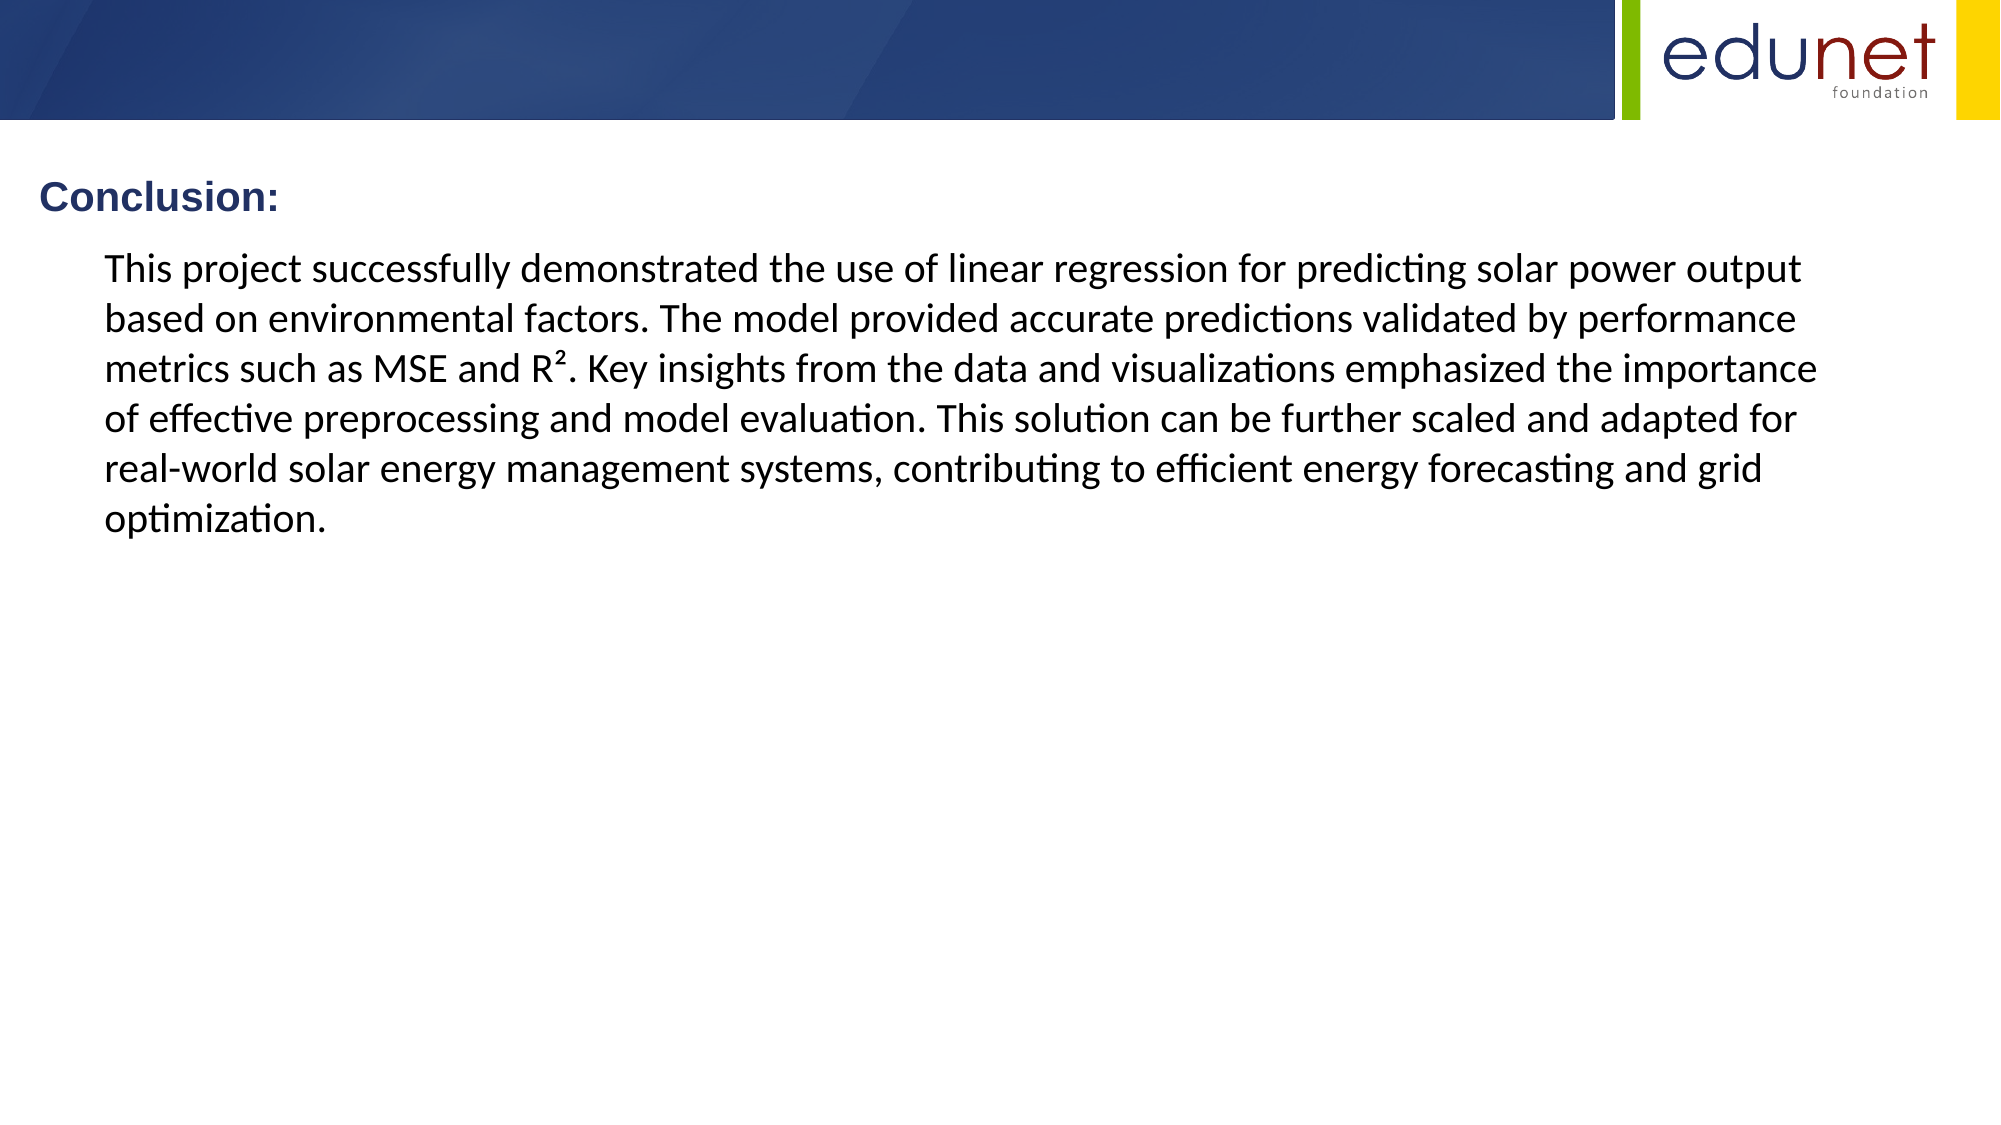

Conclusion:
This project successfully demonstrated the use of linear regression for predicting solar power output based on environmental factors. The model provided accurate predictions validated by performance metrics such as MSE and R². Key insights from the data and visualizations emphasized the importance of effective preprocessing and model evaluation. This solution can be further scaled and adapted for real-world solar energy management systems, contributing to efficient energy forecasting and grid optimization.